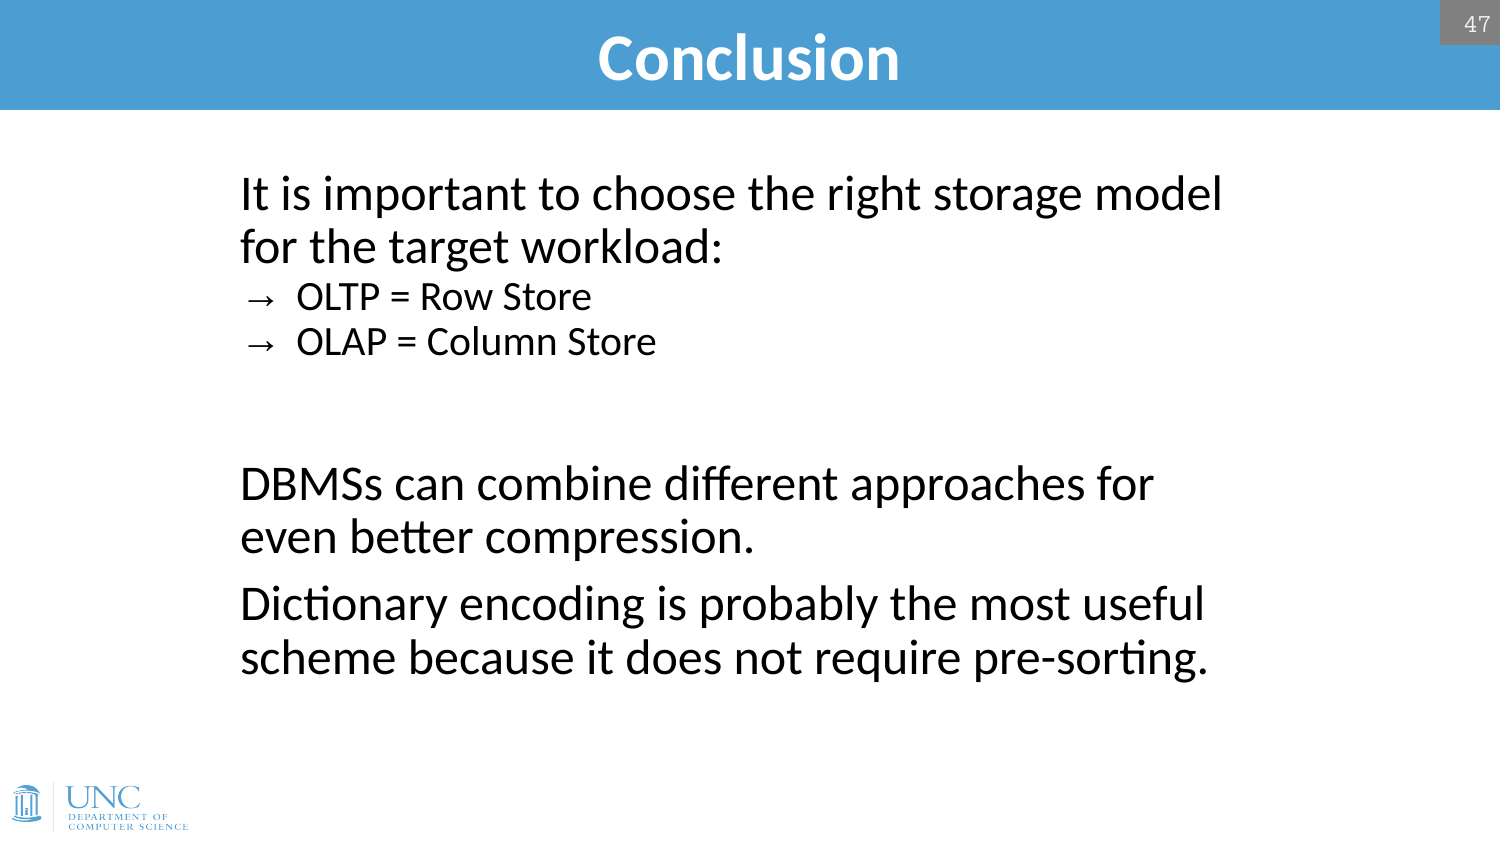

47
# Conclusion
It is important to choose the right storage model for the target workload:
OLTP = Row Store
OLAP = Column Store

DBMSs can combine different approaches for even better compression.
Dictionary encoding is probably the most useful scheme because it does not require pre-sorting.